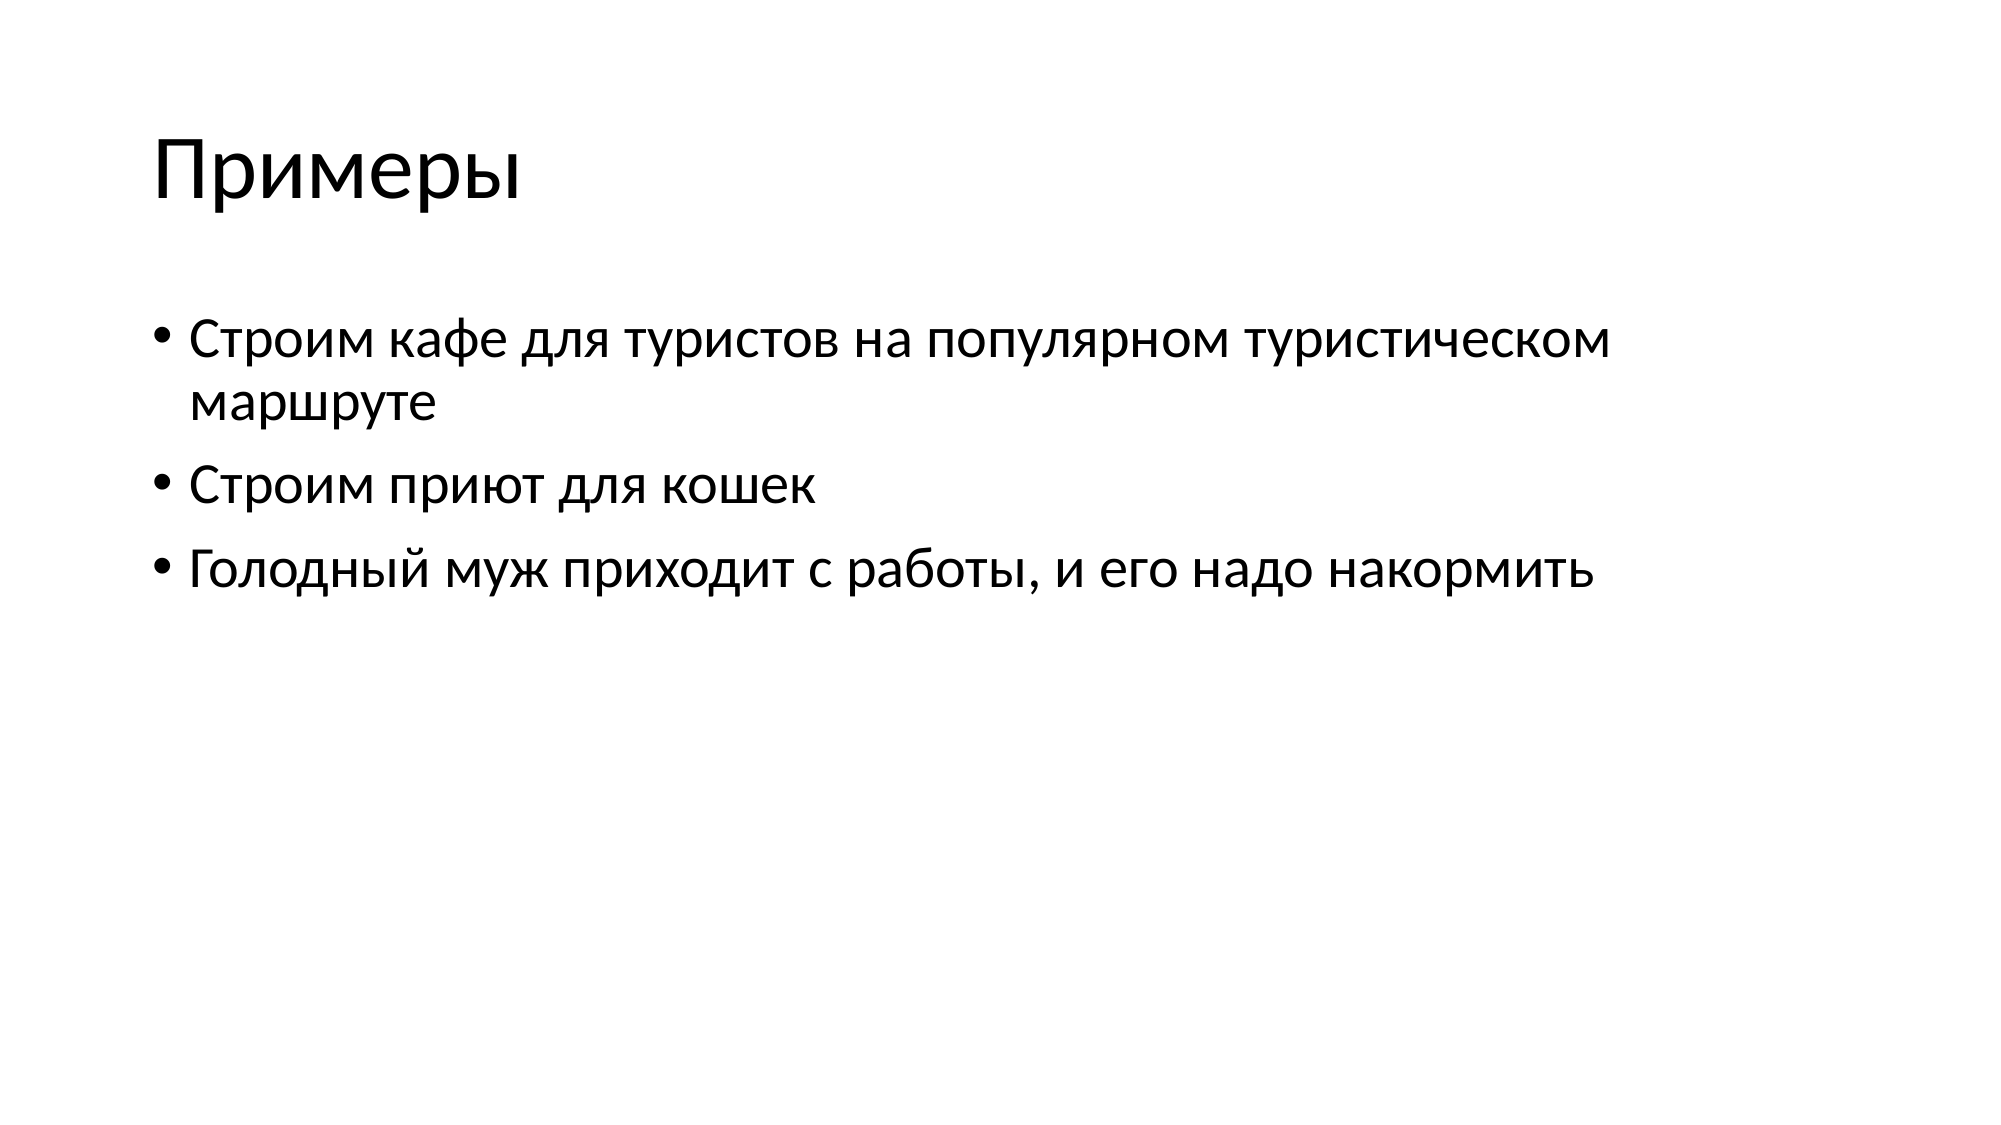

# Примеры
Строим кафе для туристов на популярном туристическом маршруте
Строим приют для кошек
Голодный муж приходит с работы, и его надо накормить